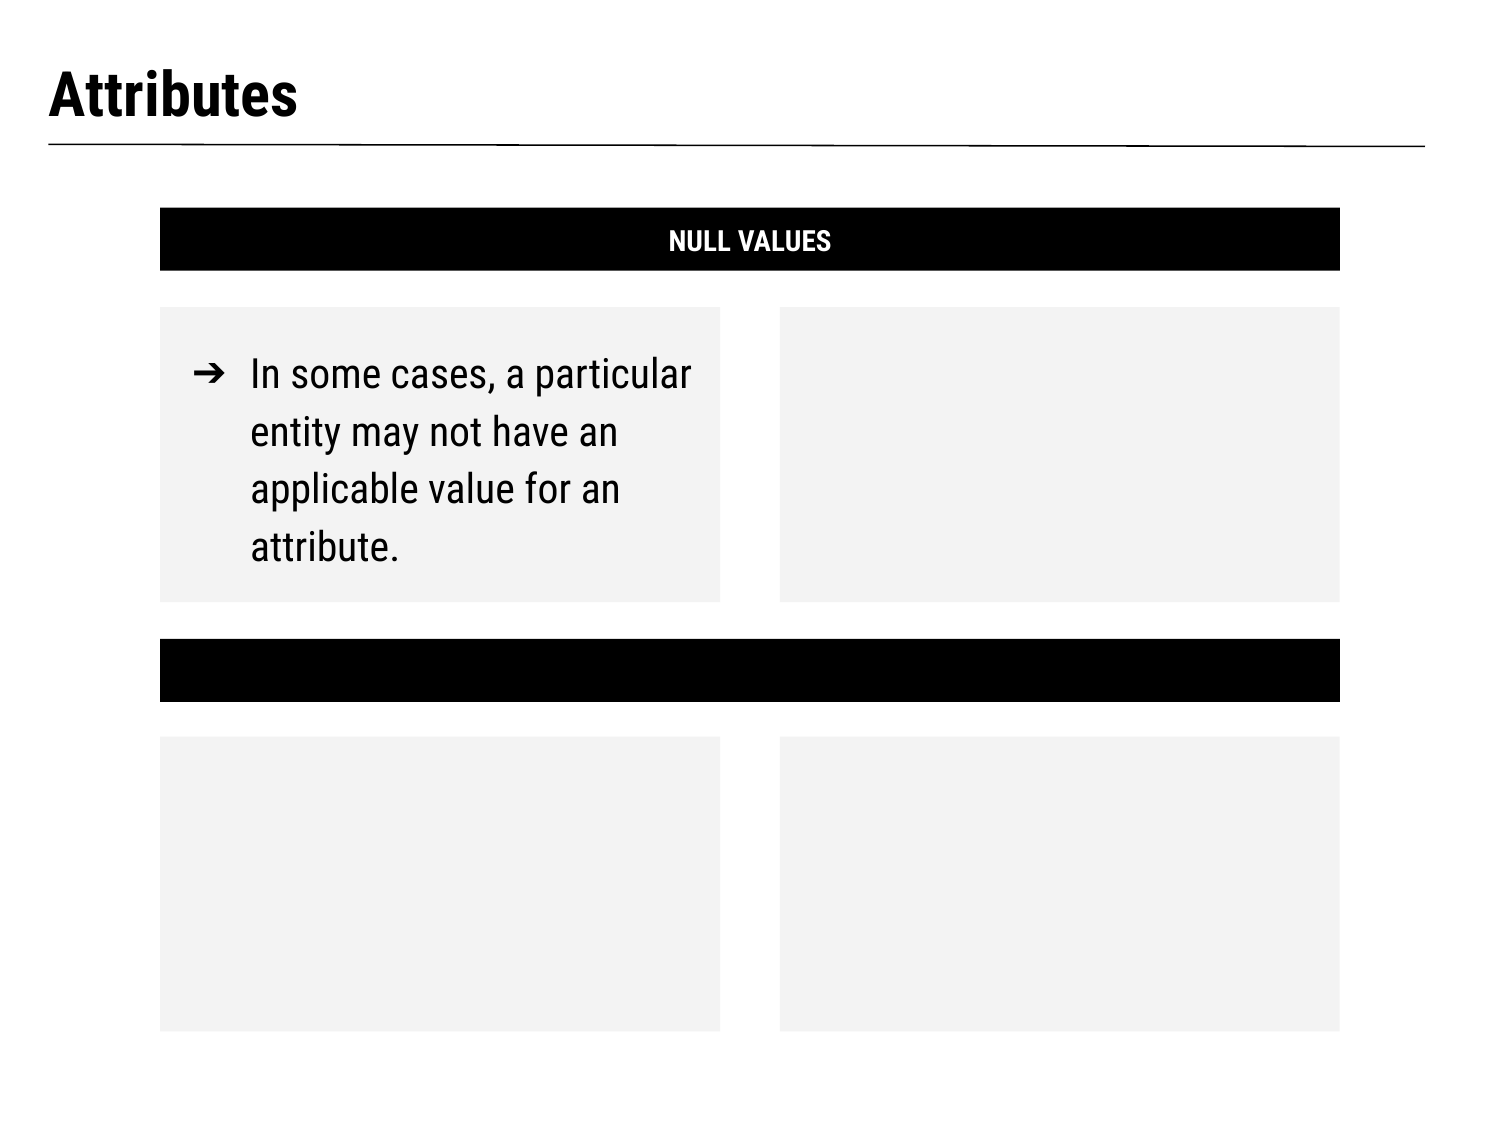

# Attributes
NULL VALUES

In some cases, a particular entity may not have an applicable value for an attribute.